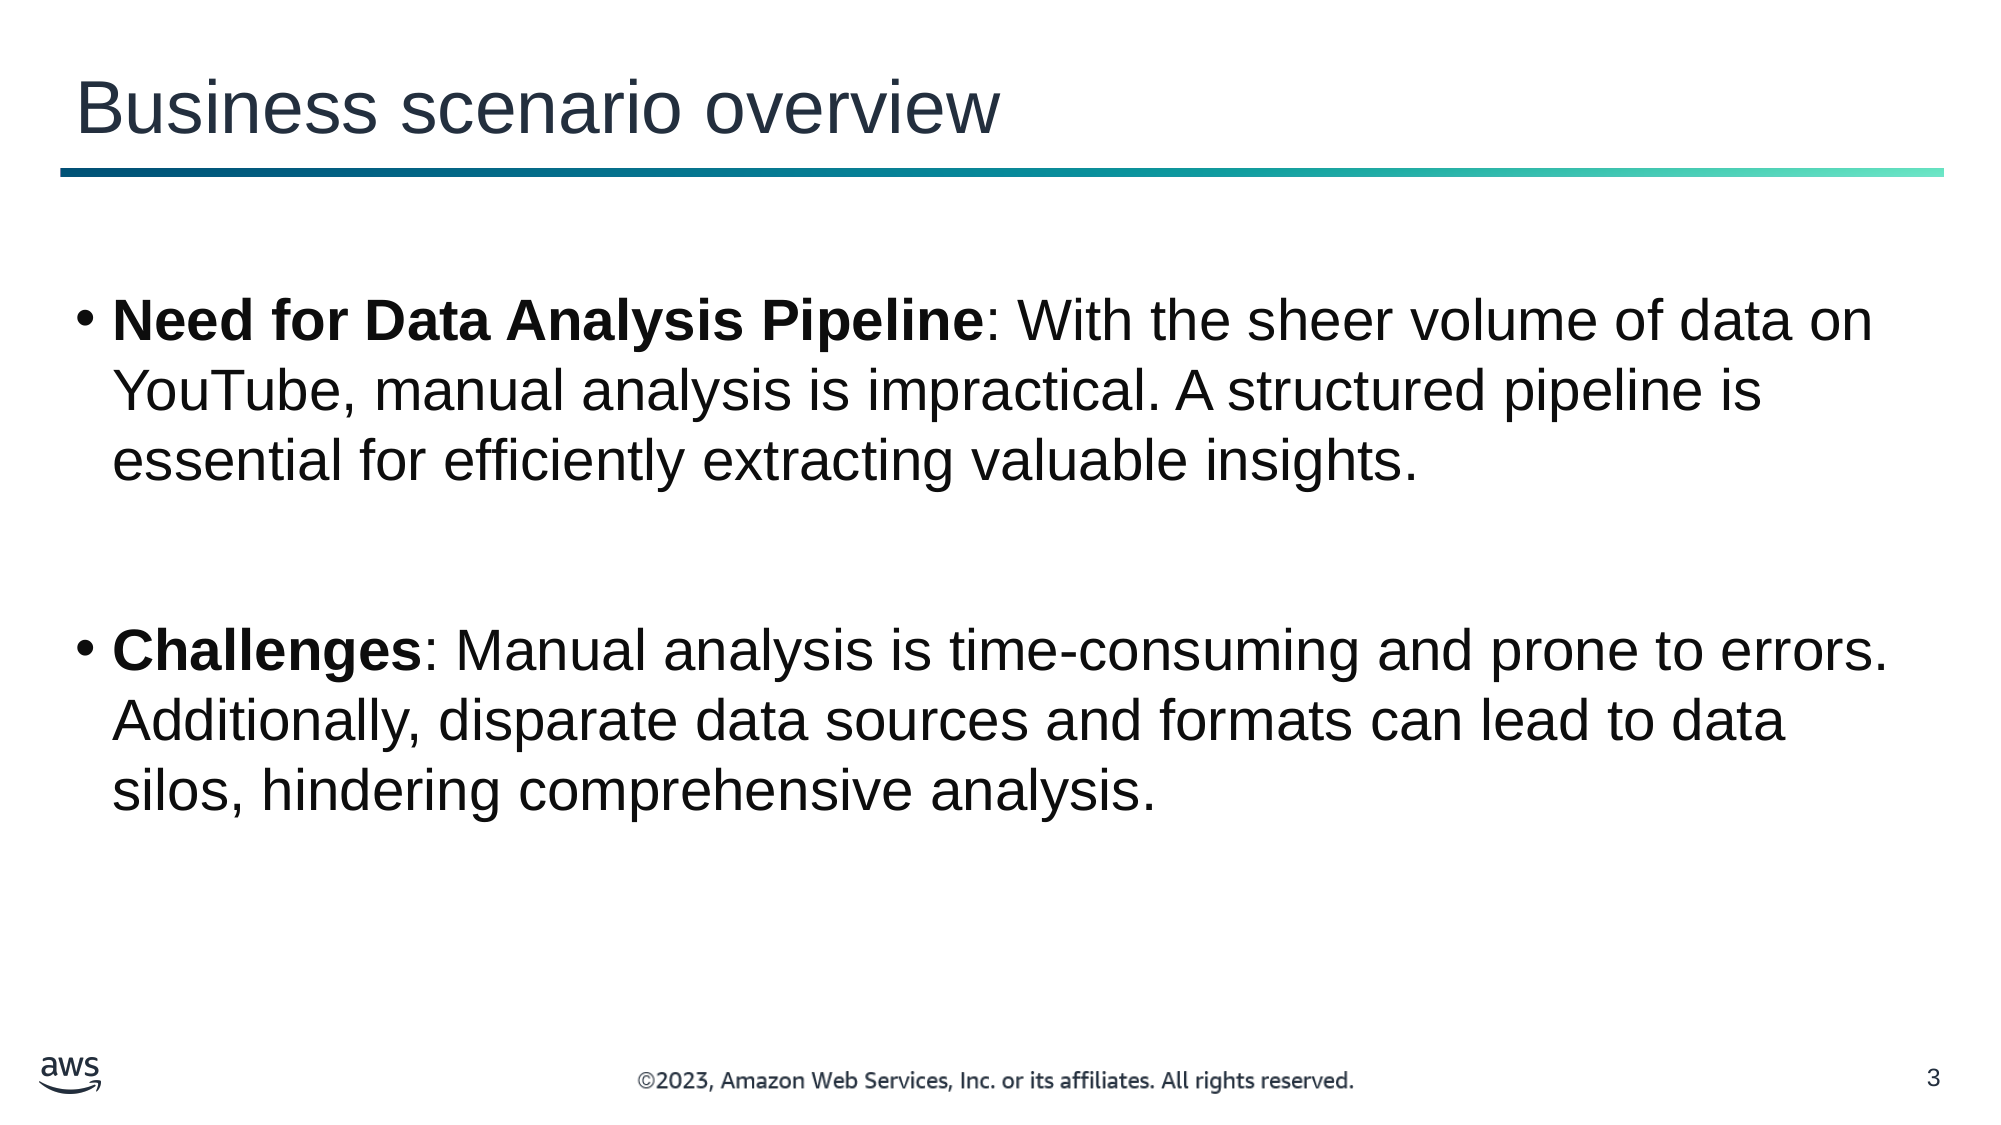

Business scenario overview

Need for Data Analysis Pipeline: With the sheer volume of data on YouTube, manual analysis is impractical. A structured pipeline is essential for efficiently extracting valuable insights.

Challenges: Manual analysis is time-consuming and prone to errors. Additionally, disparate data sources and formats can lead to data silos, hindering comprehensive analysis.

3